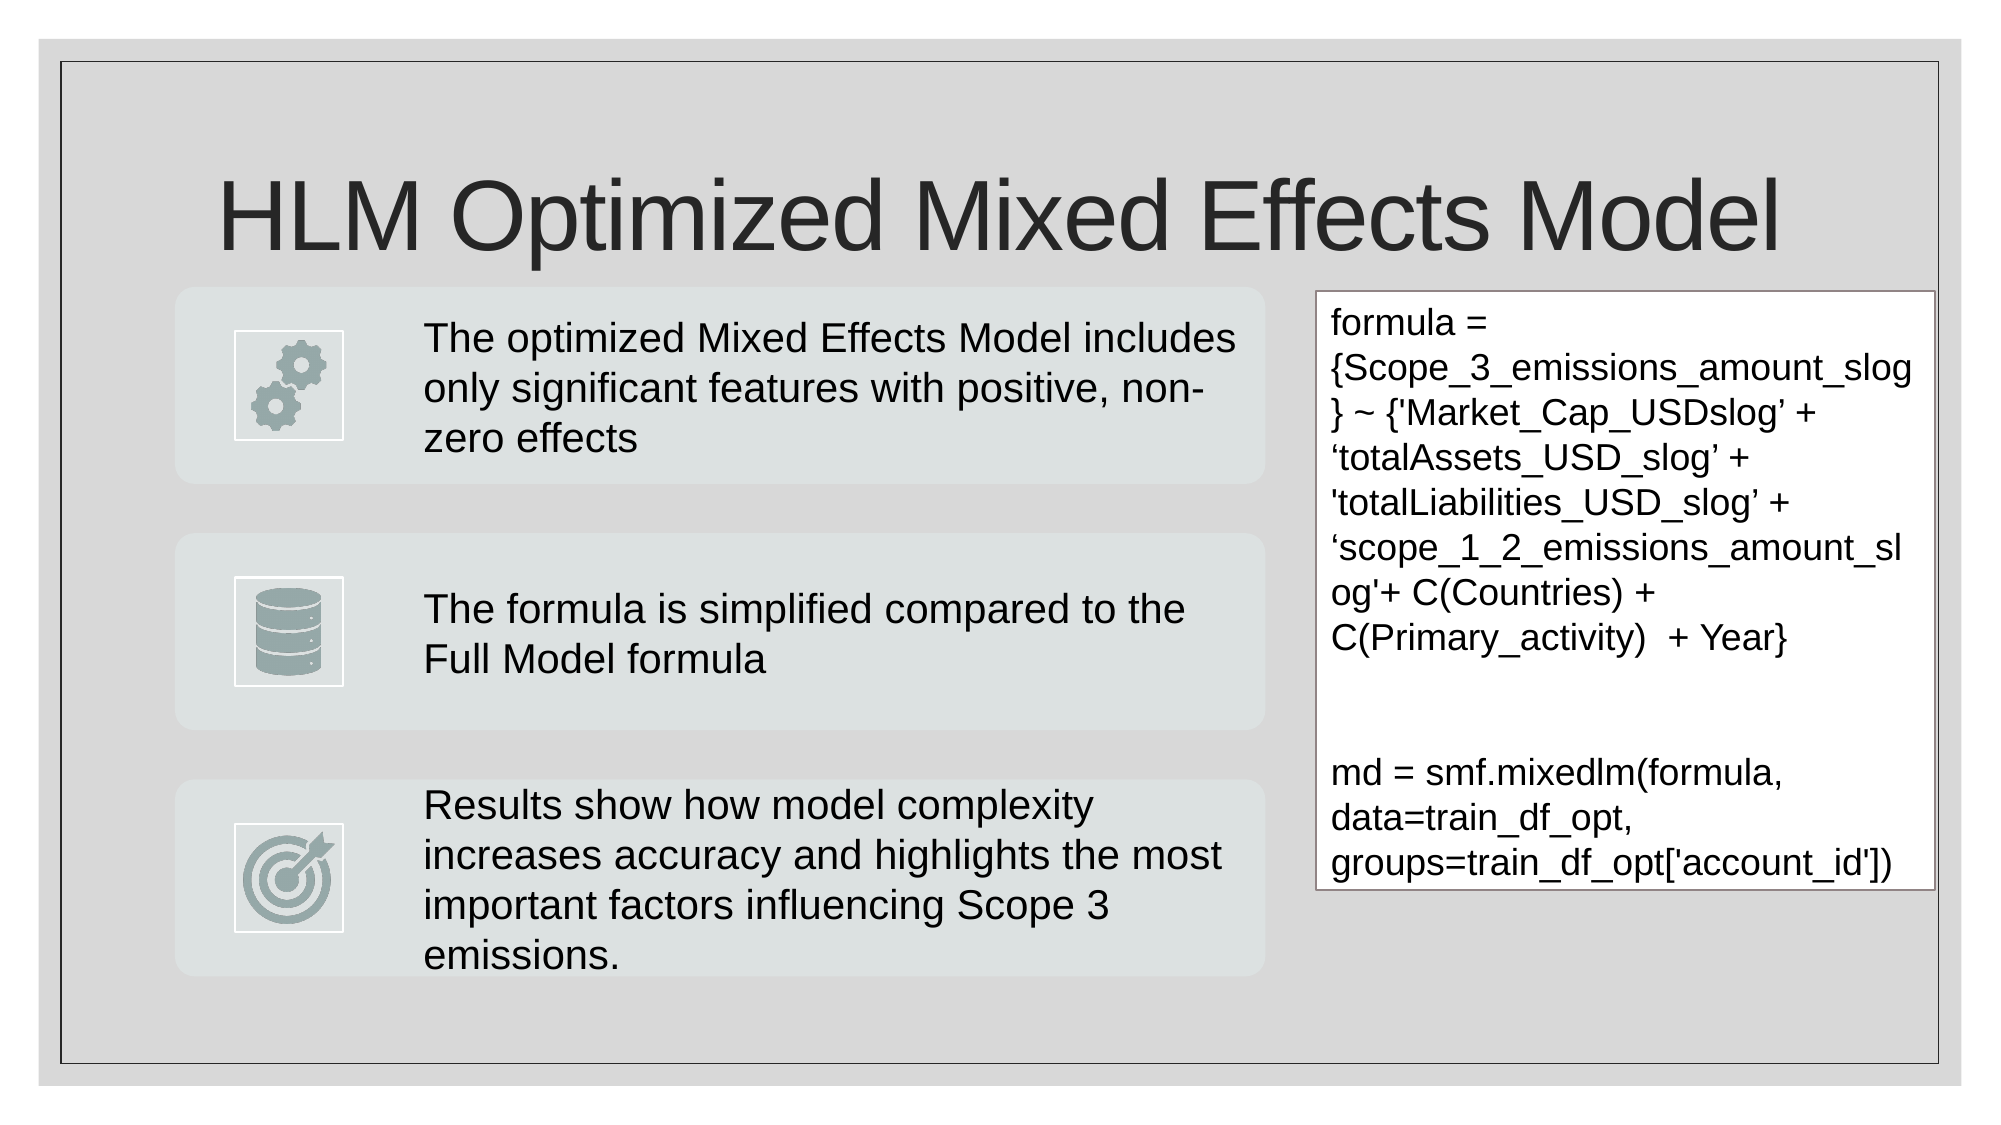

# HLM Optimized Mixed Effects Model
The optimized Mixed Effects Model includes only significant features with positive, non-zero effects
The formula is simplified compared to the Full Model formula
Results show how model complexity increases accuracy and highlights the most important factors influencing Scope 3 emissions.
formula = {Scope_3_emissions_amount_slog} ~ {'Market_Cap_USDslog’ + ‘totalAssets_USD_slog’ + 'totalLiabilities_USD_slog’ + ‘scope_1_2_emissions_amount_slog'+ C(Countries) + C(Primary_activity)  + Year}

md = smf.mixedlm(formula, data=train_df_opt, groups=train_df_opt['account_id'])